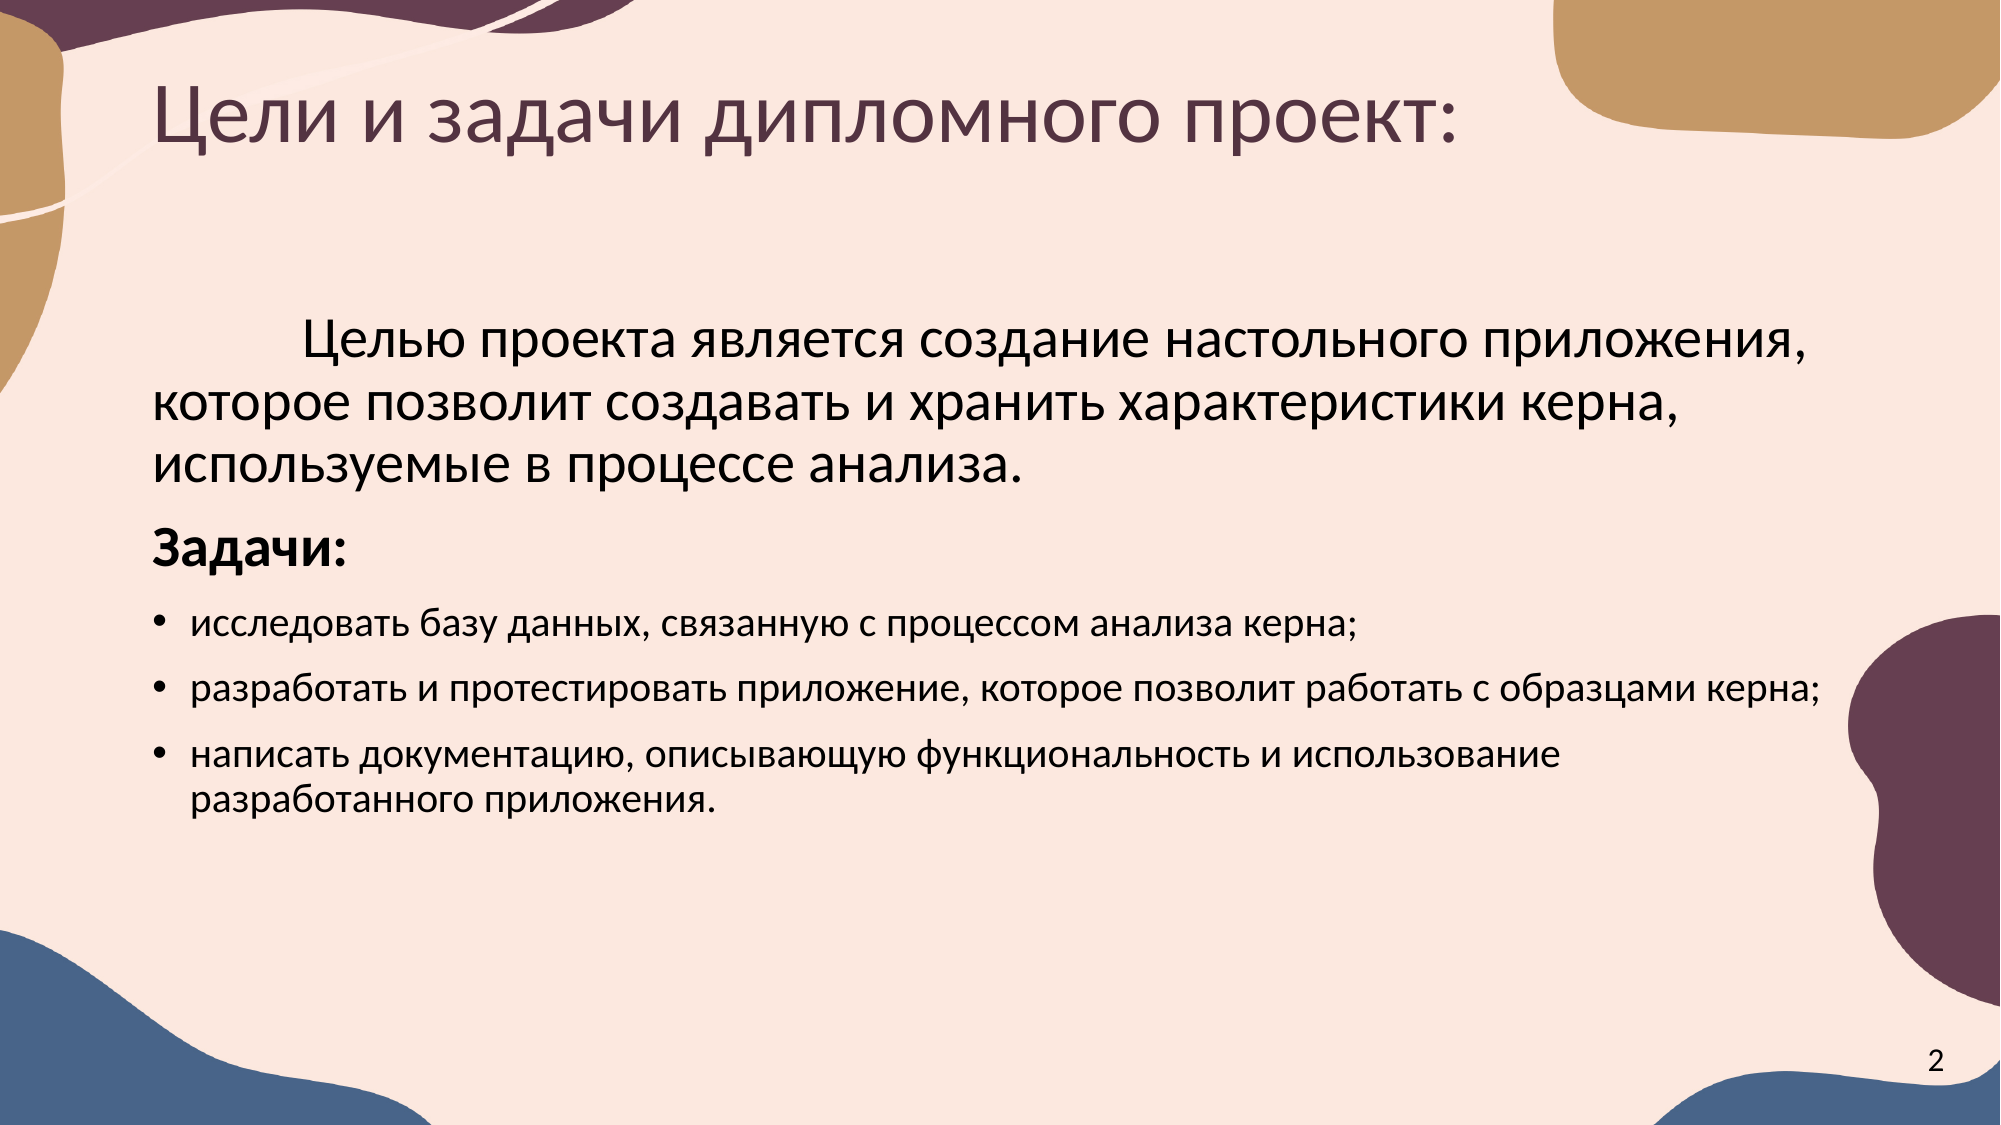

# Цели и задачи дипломного проект:
	Целью проекта является создание настольного приложения, которое позволит создавать и хранить характеристики керна, используемые в процессе анализа.
Задачи:
исследовать базу данных, связанную с процессом анализа керна;
разработать и протестировать приложение, которое позволит работать с образцами керна;
написать документацию, описывающую функциональность и использование разработанного приложения.
2